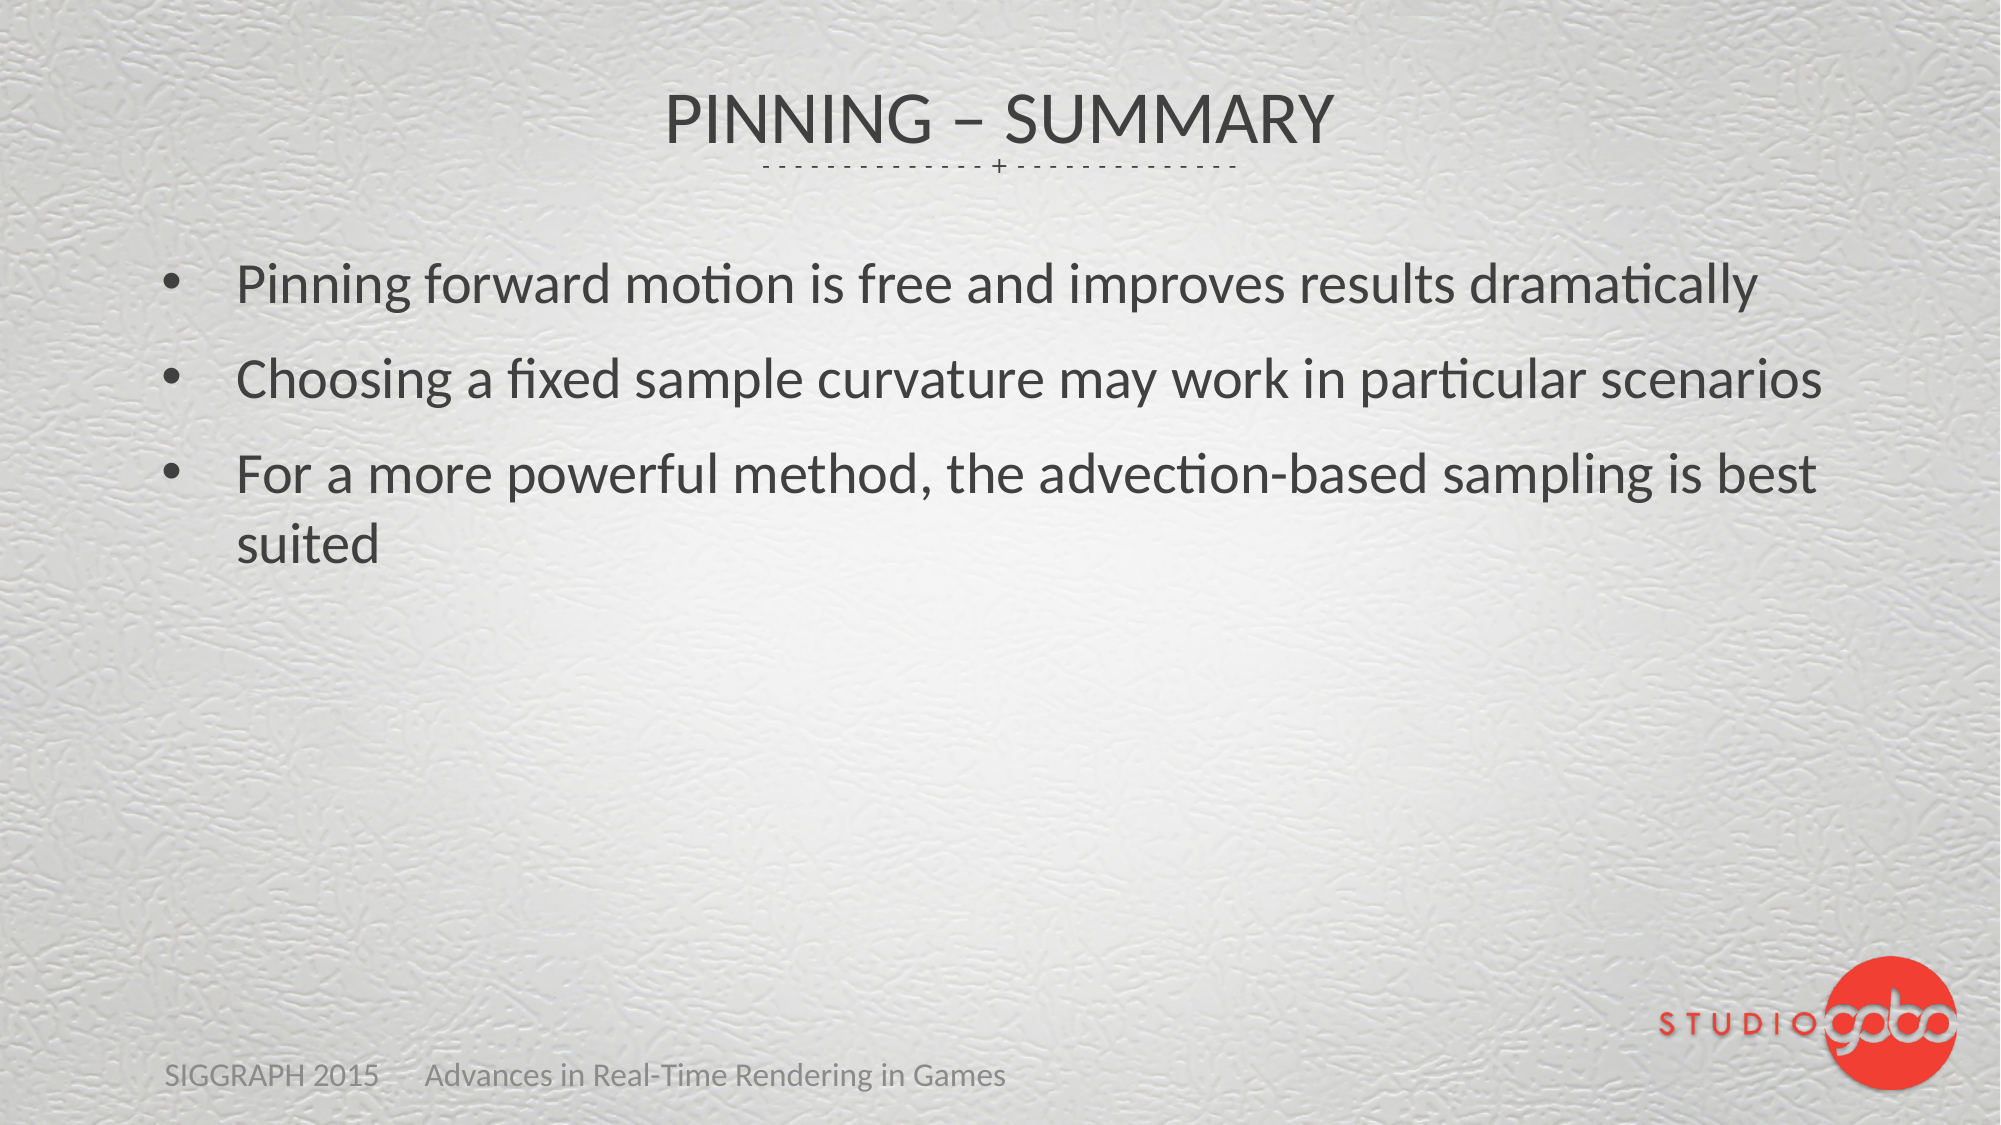

# Pinning – Summary
Pinning forward motion is free and improves results dramatically
Choosing a fixed sample curvature may work in particular scenarios
For a more powerful method, the advection-based sampling is best suited
SIGGRAPH 2015      Advances in Real-Time Rendering in Games